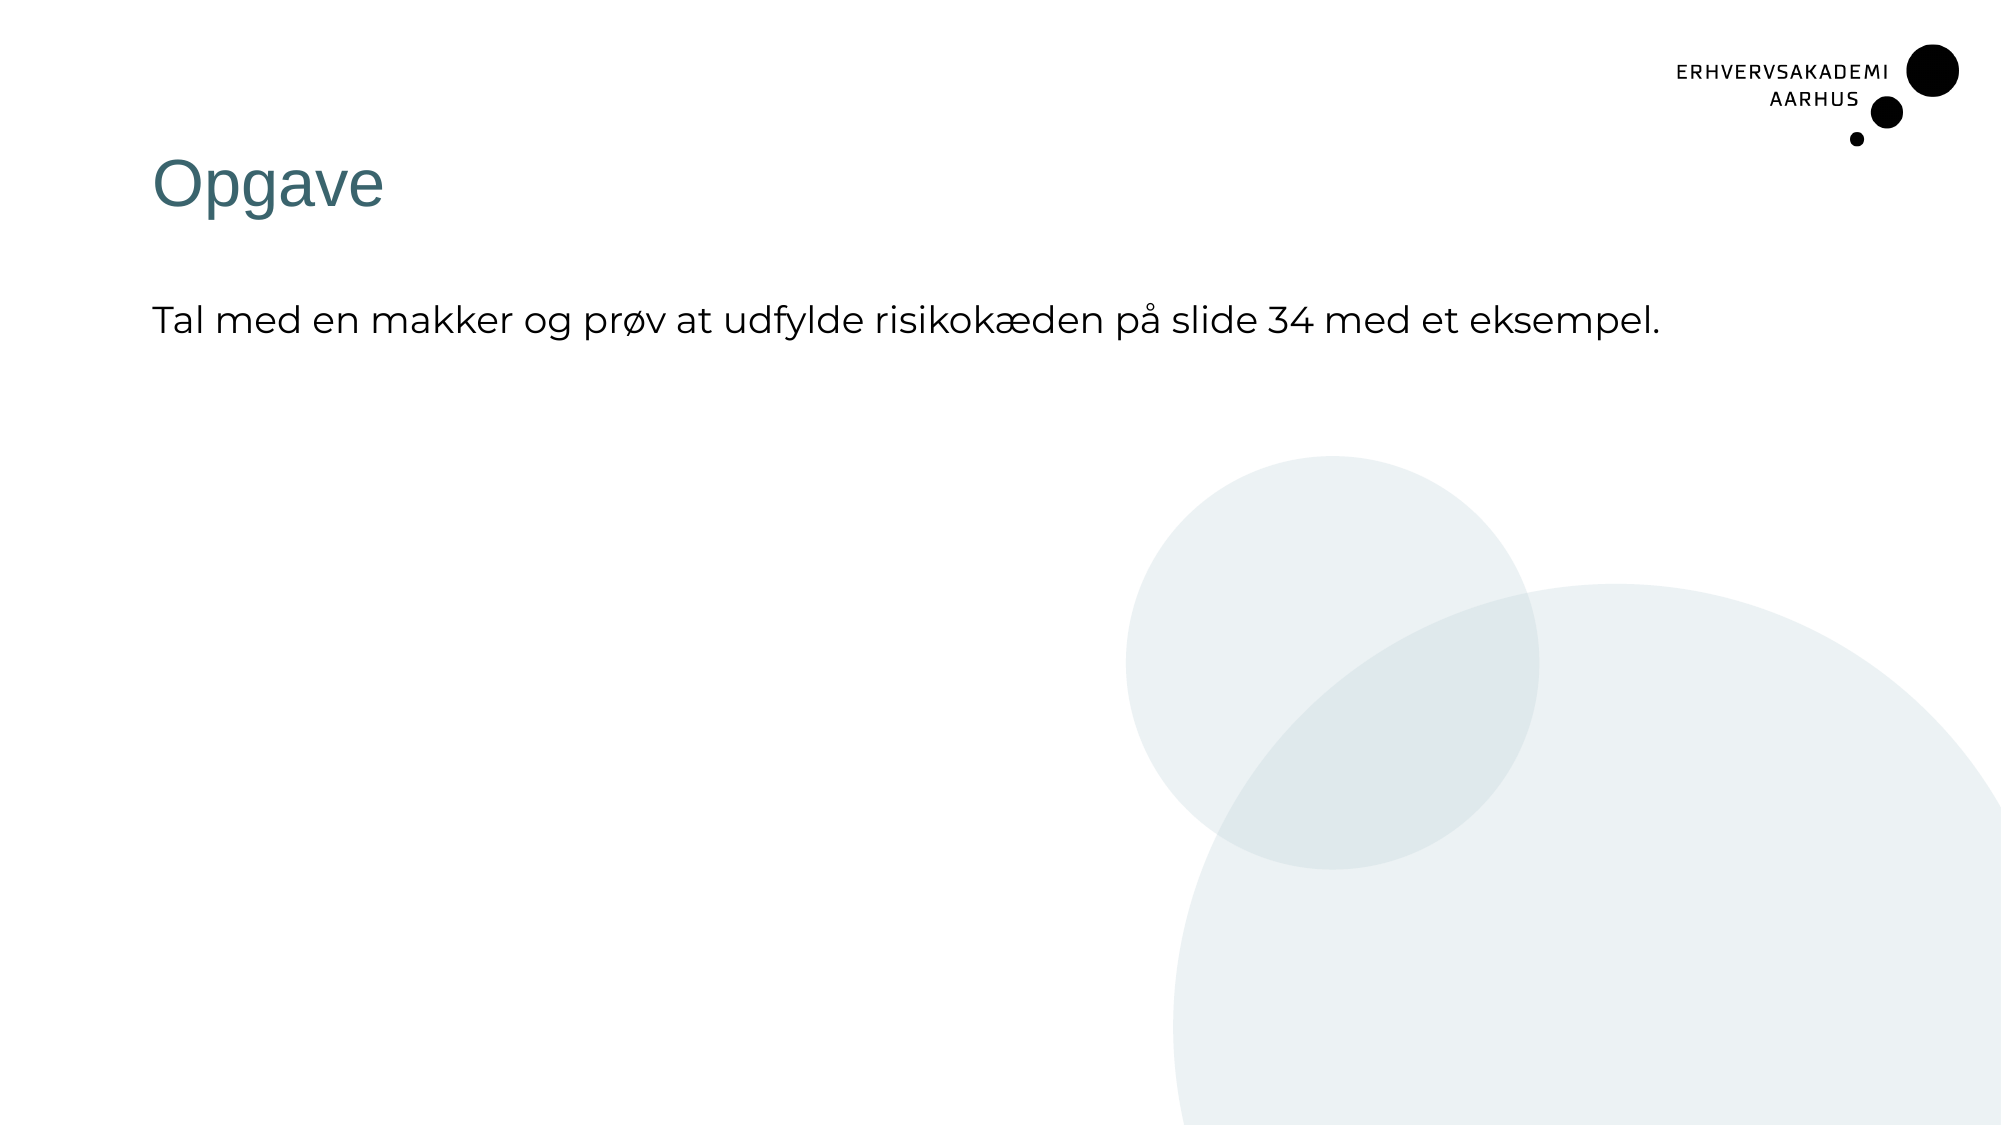

# Opgave
Tal med en makker og prøv at udfylde risikokæden på slide 34 med et eksempel.